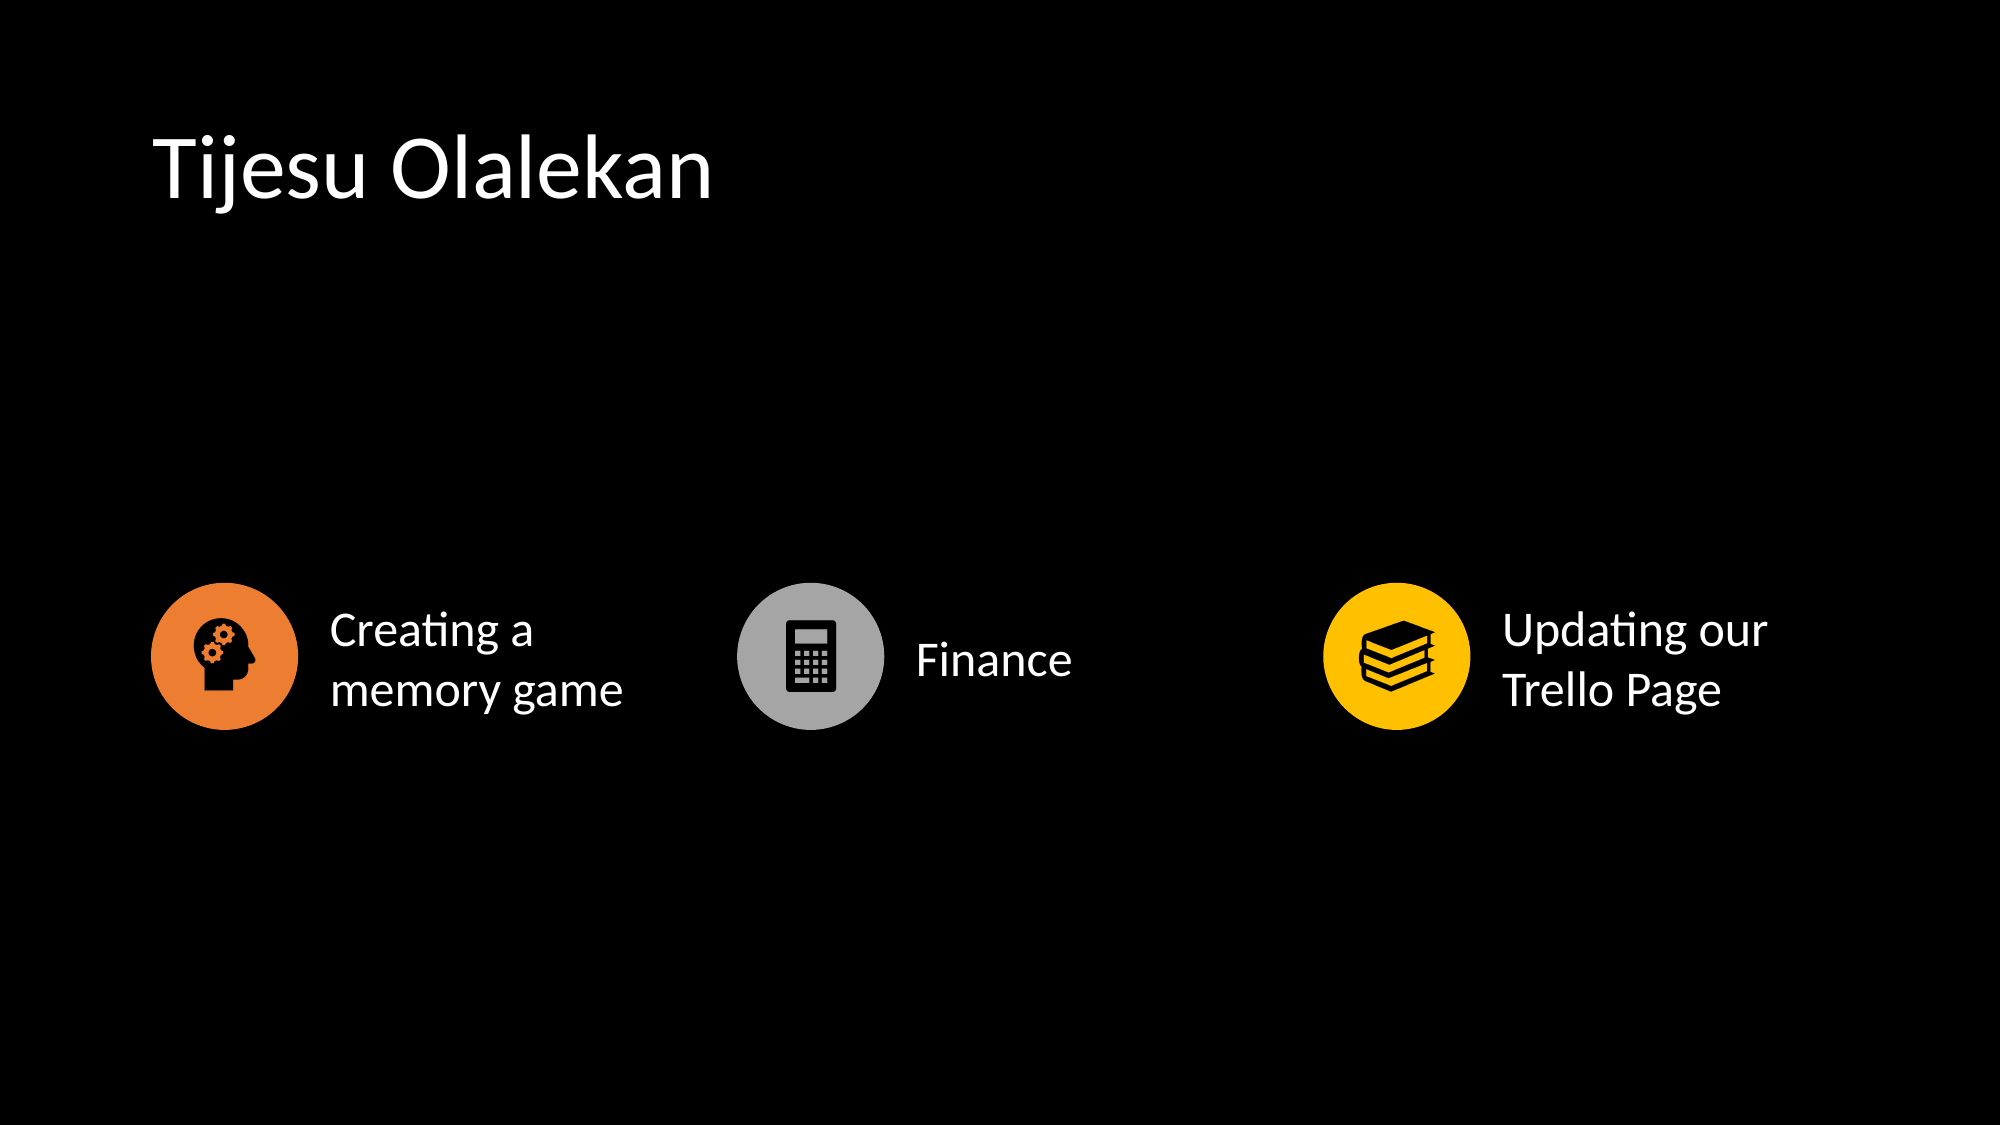

# Tijesu Olalekan

Creating a memory game
Finance
Updating our Trello Page